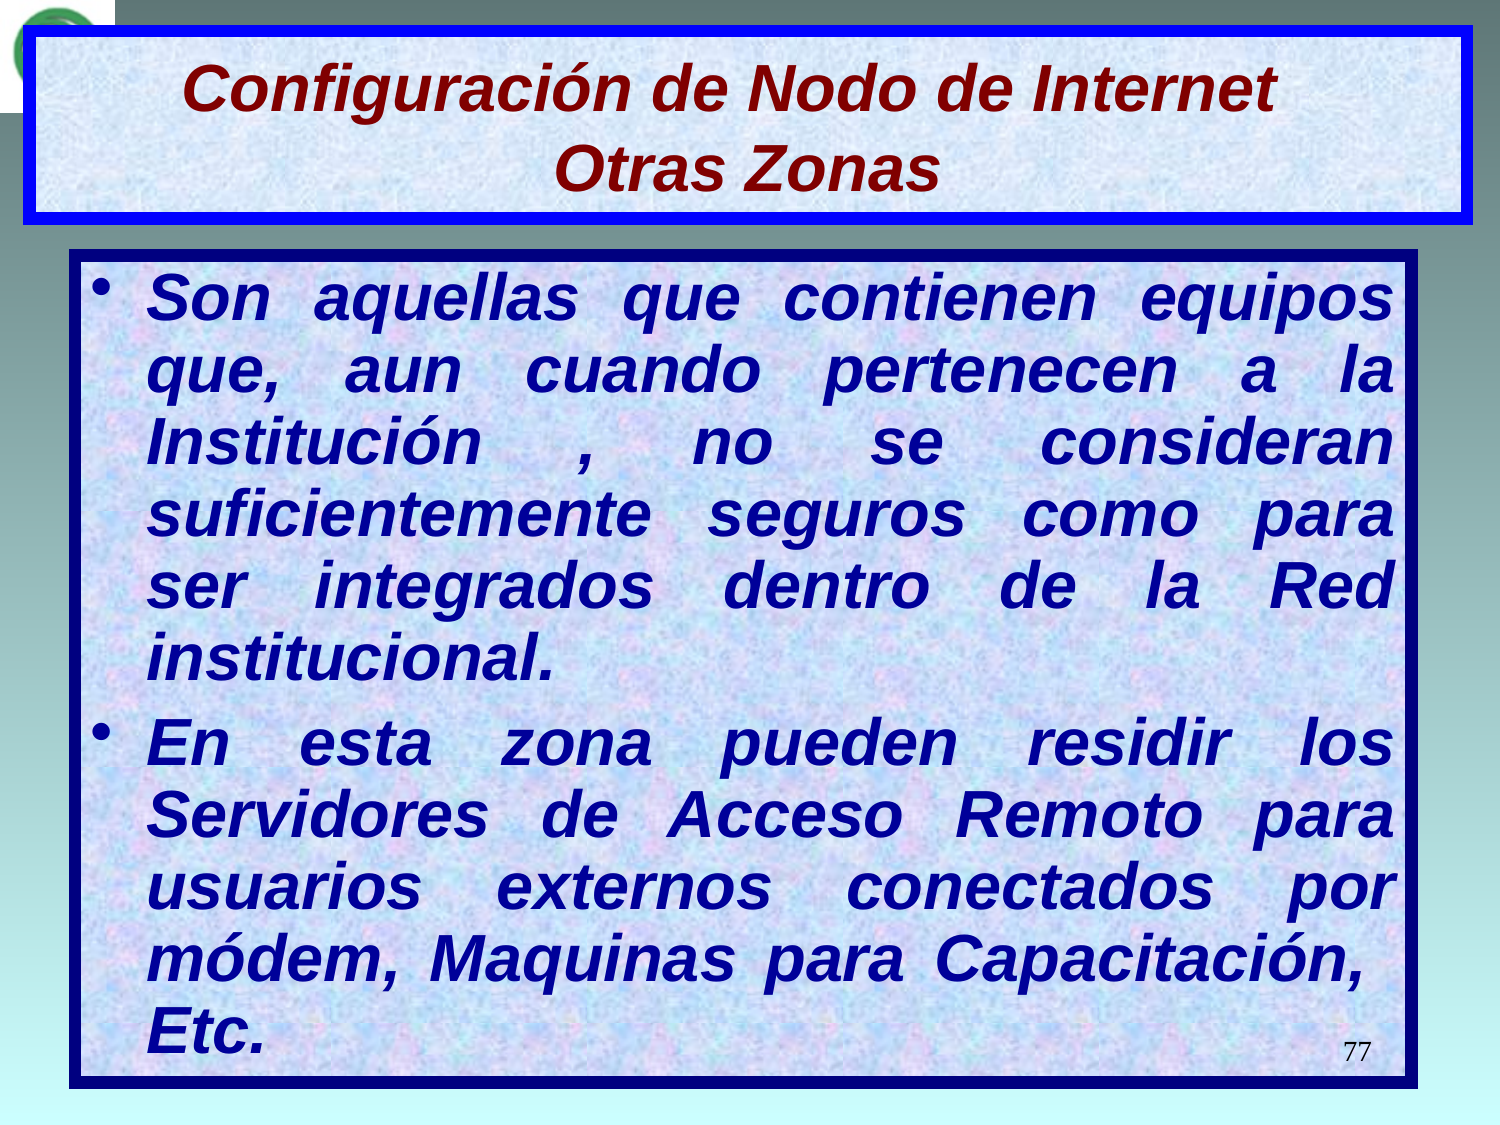

# Configuración de Nodo de Internet Otras Zonas
Son aquellas que contienen equipos que, aun cuando pertenecen a la Institución , no se consideran suficientemente seguros como para ser integrados dentro de la Red institucional.
En esta zona pueden residir los Servidores de Acceso Remoto para usuarios externos conectados por módem, Maquinas para Capacitación,  Etc.

77